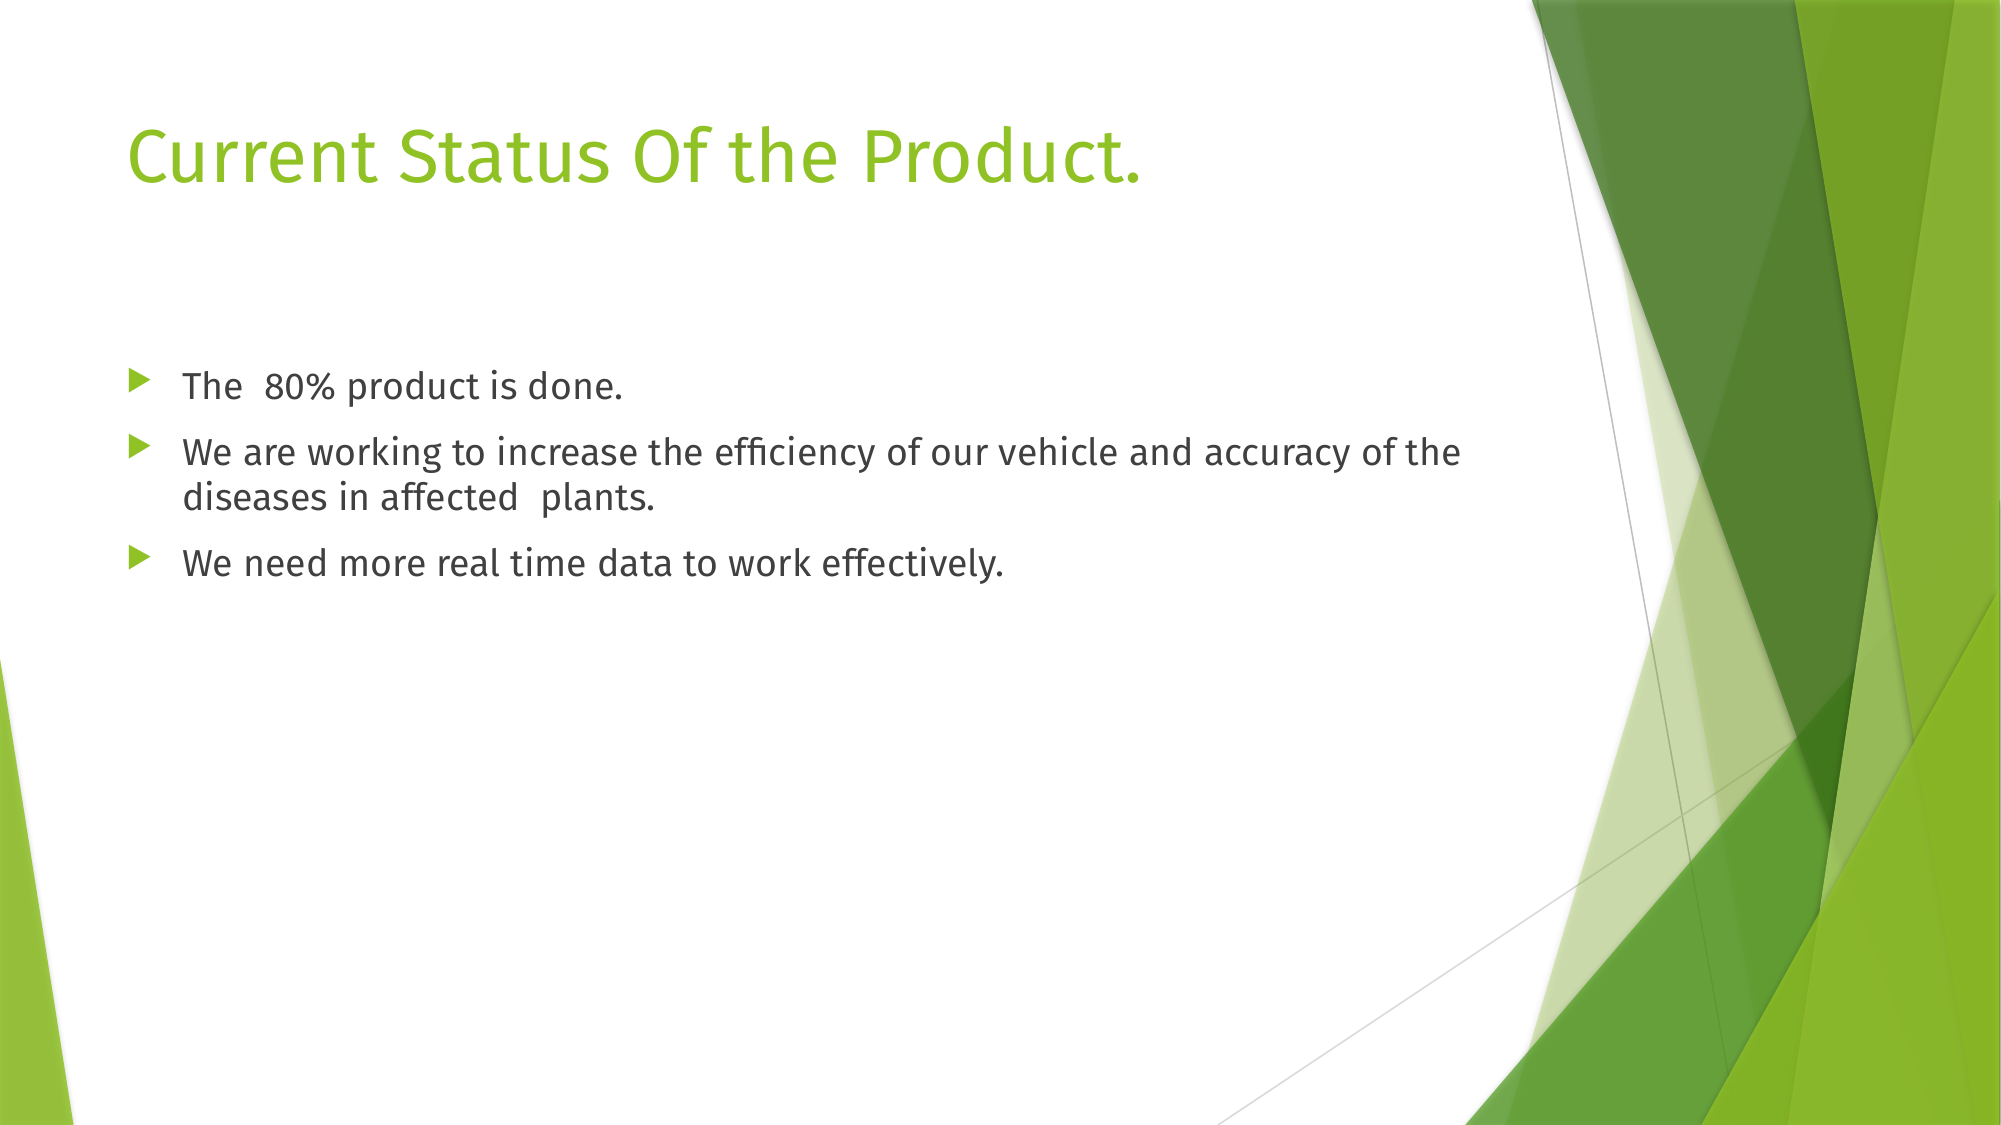

# Current Status Of the Product.
The  80% product is done.
We are working to increase the efficiency of our vehicle and accuracy of the diseases in affected  plants.
We need more real time data to work effectively.